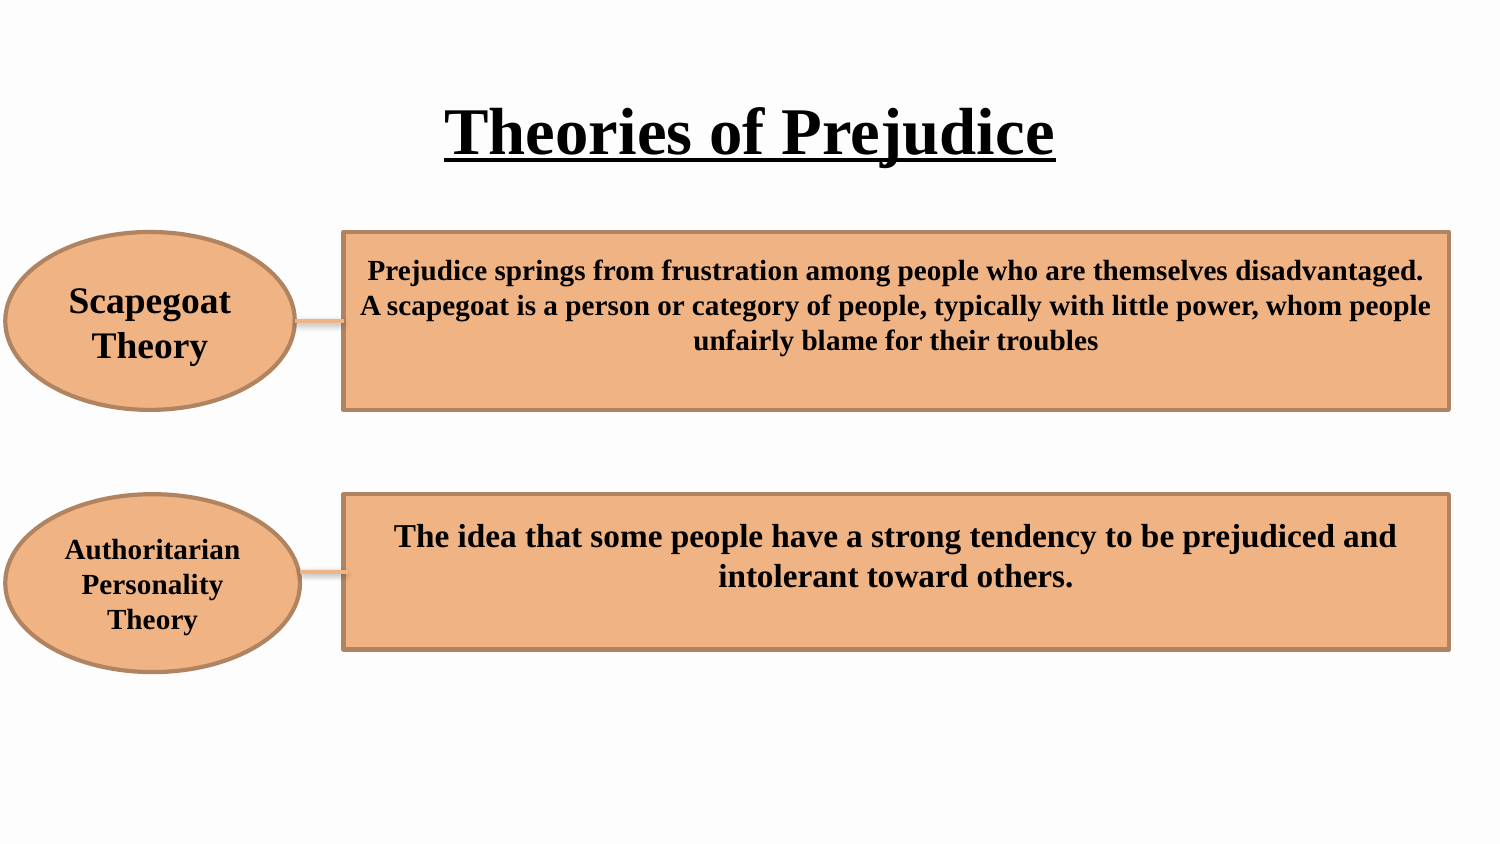

# Theories of Prejudice
Prejudice springs from frustration among people who are themselves disadvantaged. A scapegoat is a person or category of people, typically with little power, whom people unfairly blame for their troubles

Scapegoat
Theory
Authoritarian Personality Theory
The idea that some people have a strong tendency to be prejudiced and intolerant toward others.